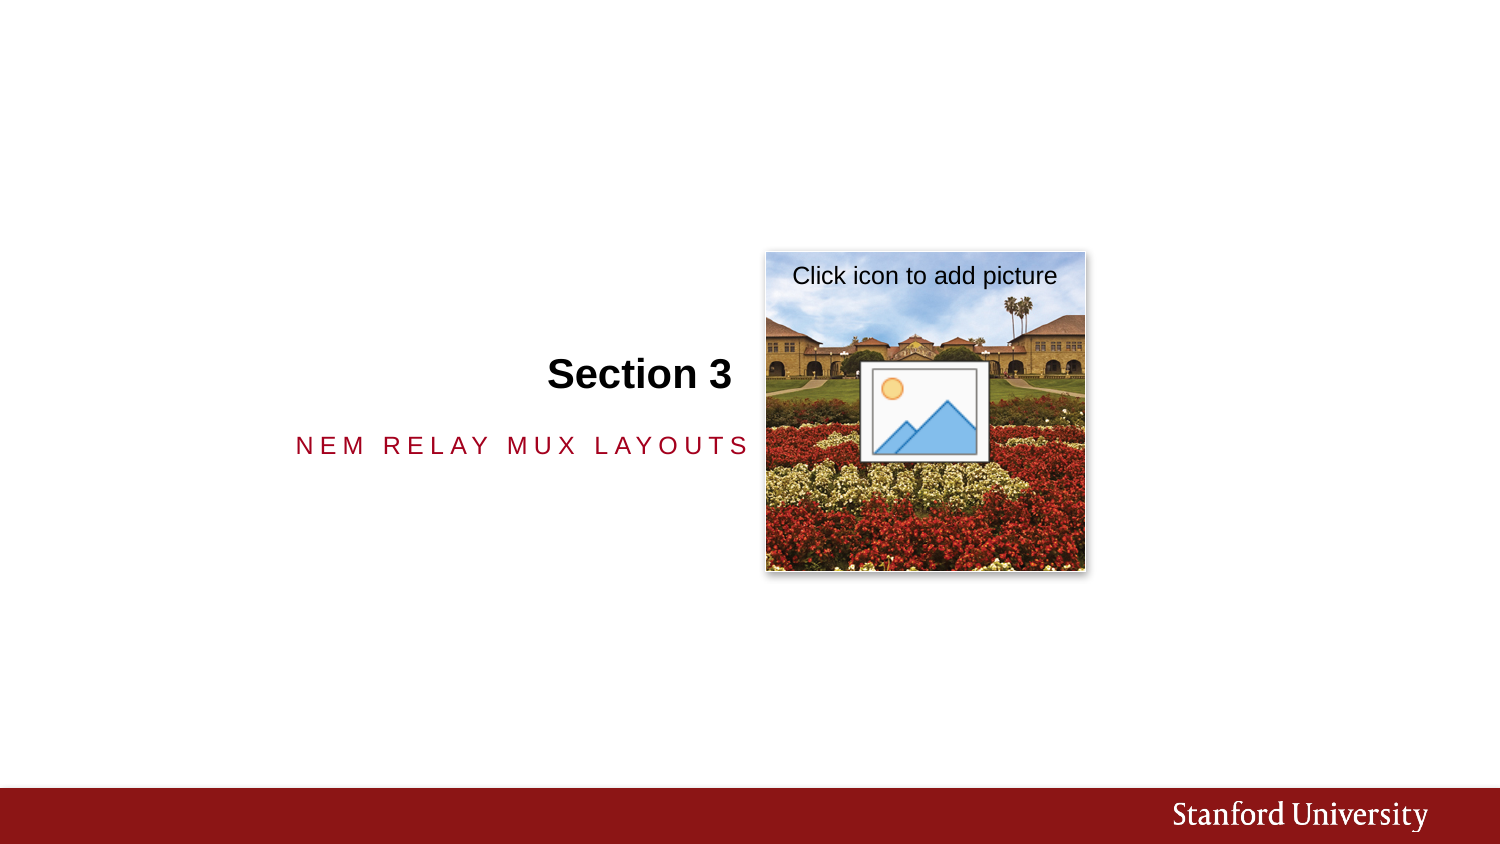

# Section 3
NEM Relay mux layouts